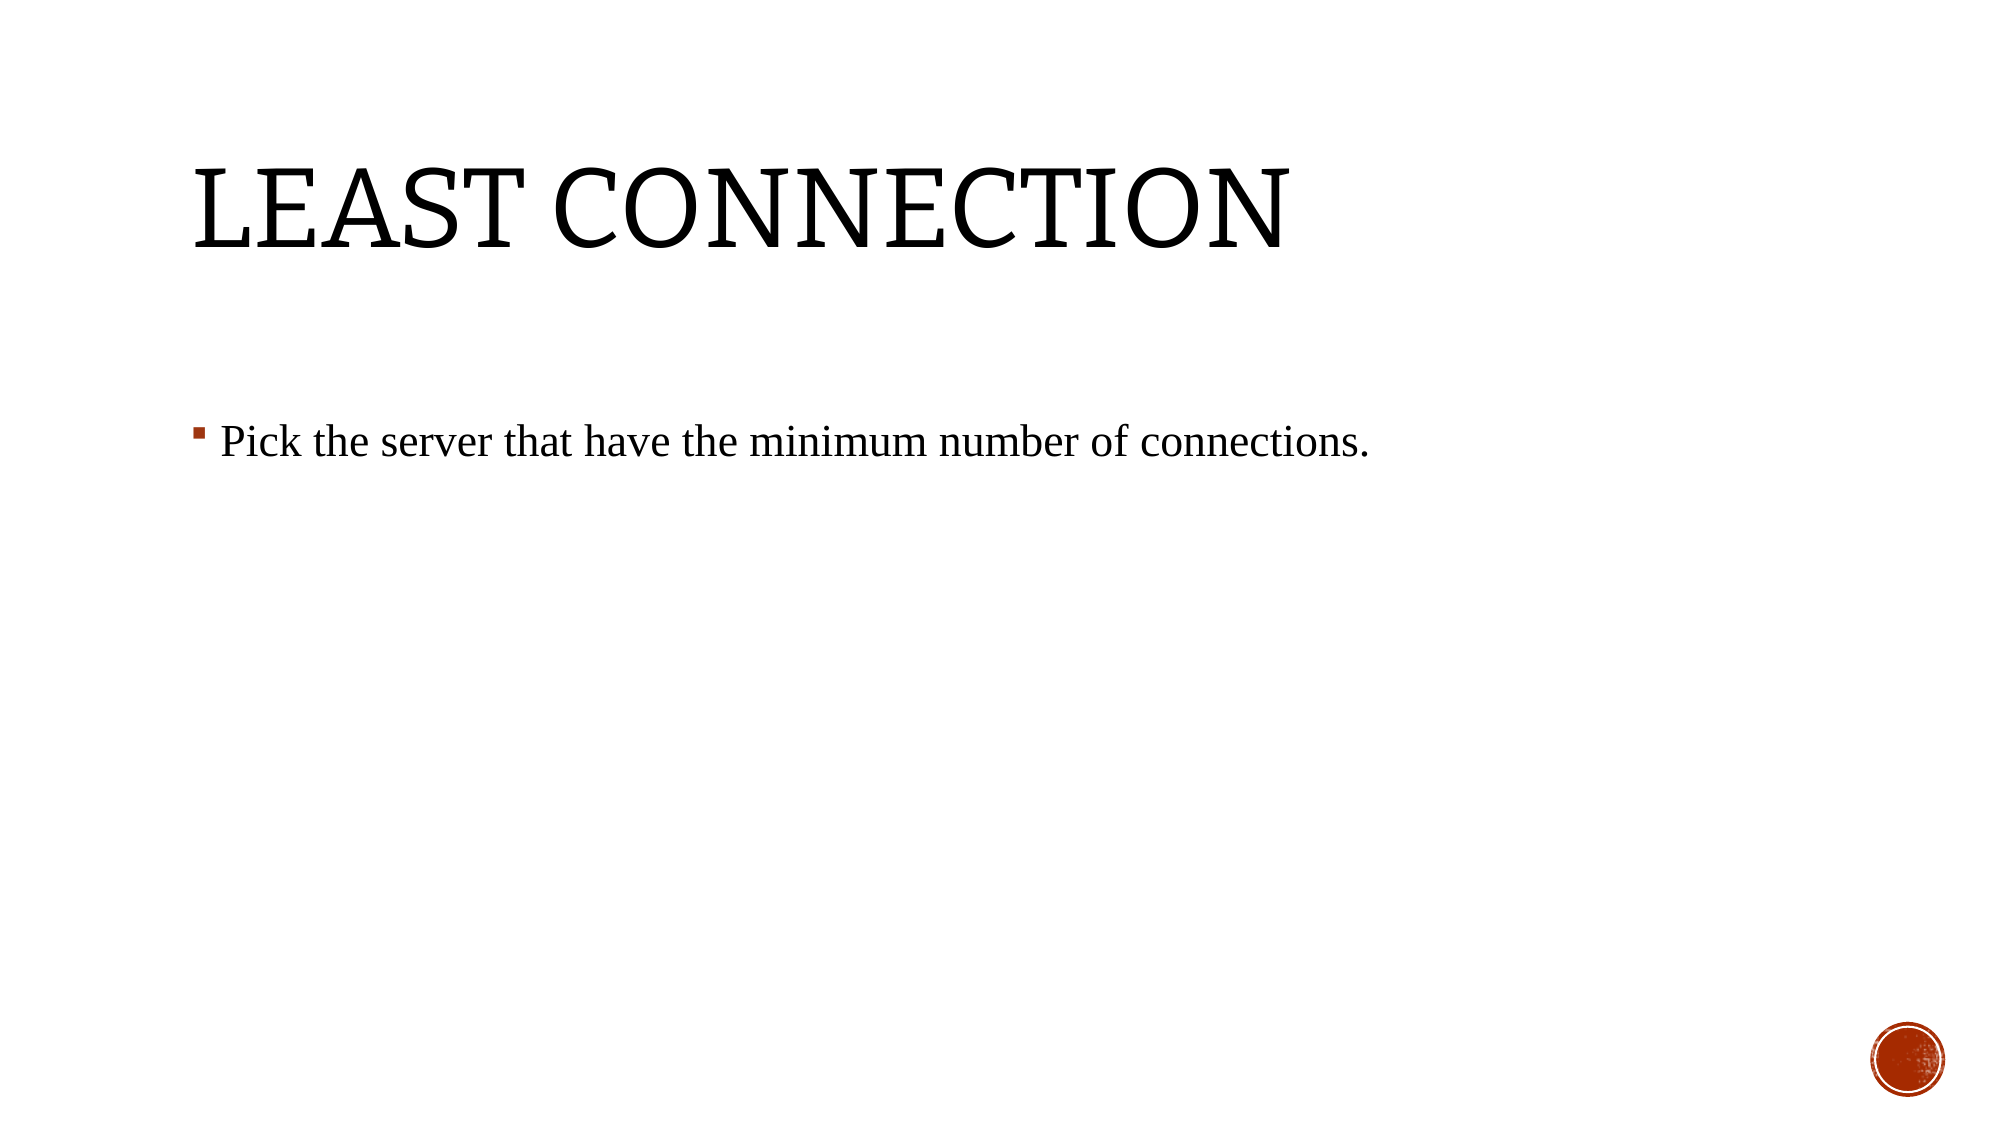

# Least connection
Pick the server that have the minimum number of connections.